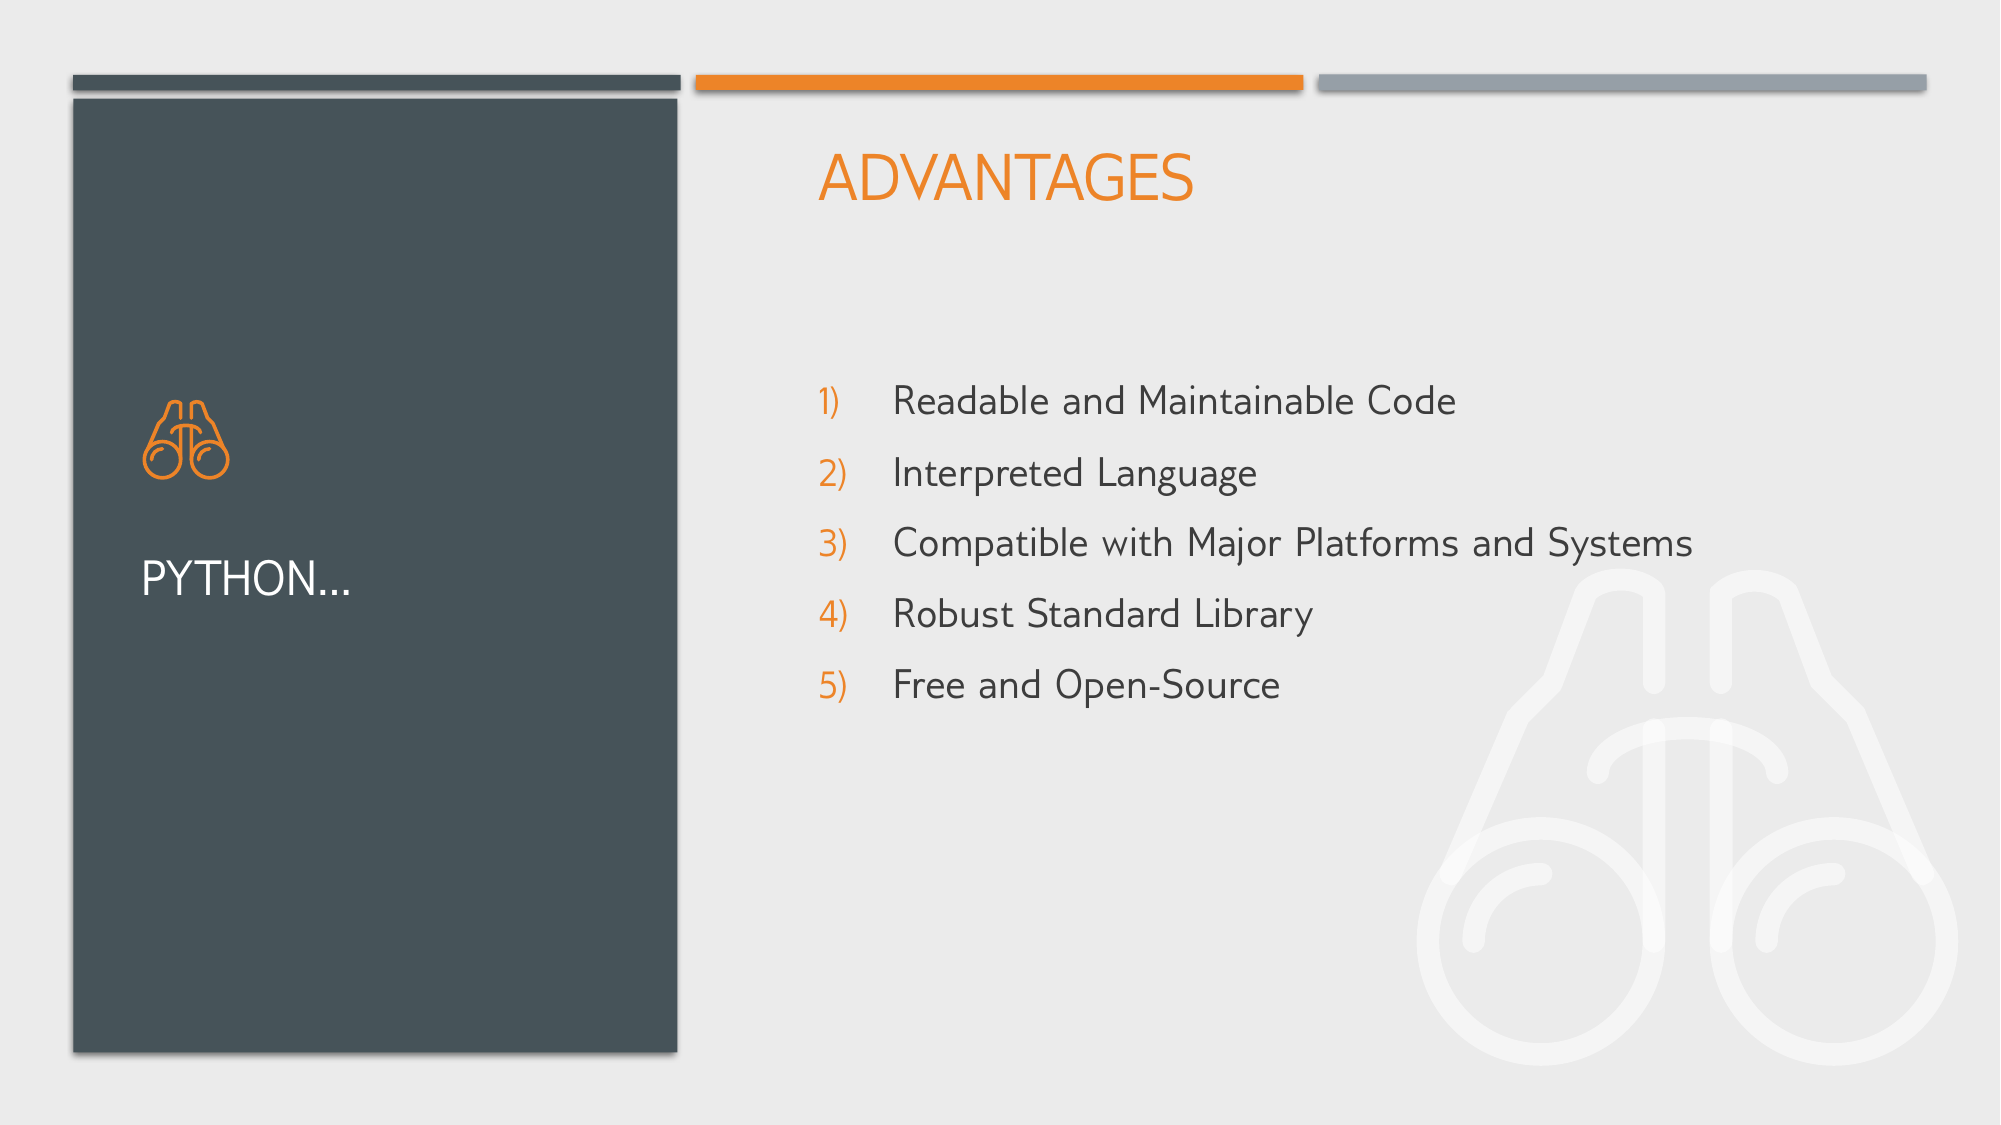

Advantages
Readable and Maintainable Code
Interpreted Language
Compatible with Major Platforms and Systems
Robust Standard Library
Free and Open-Source

# Python…